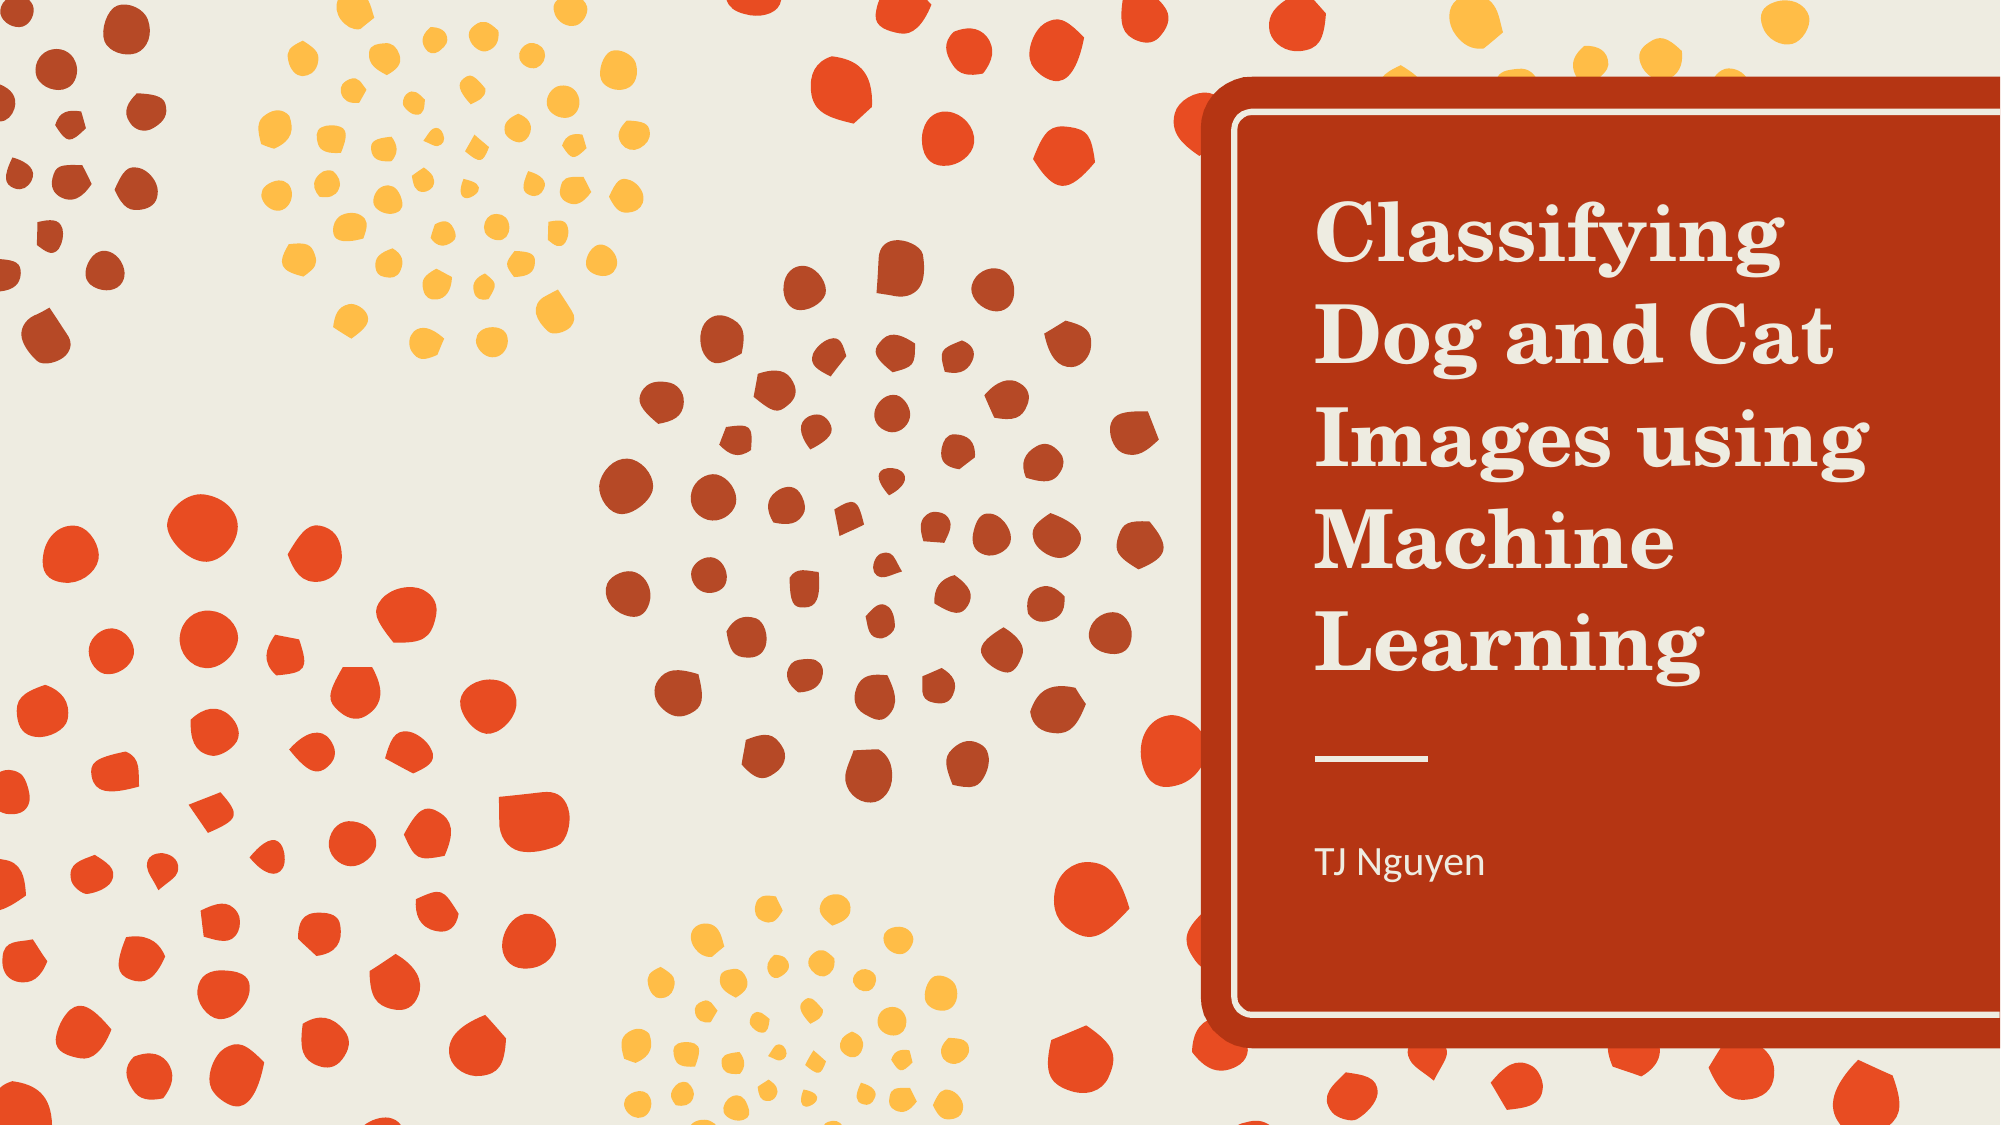

# Classifying Dog and Cat Images using Machine Learning
TJ Nguyen